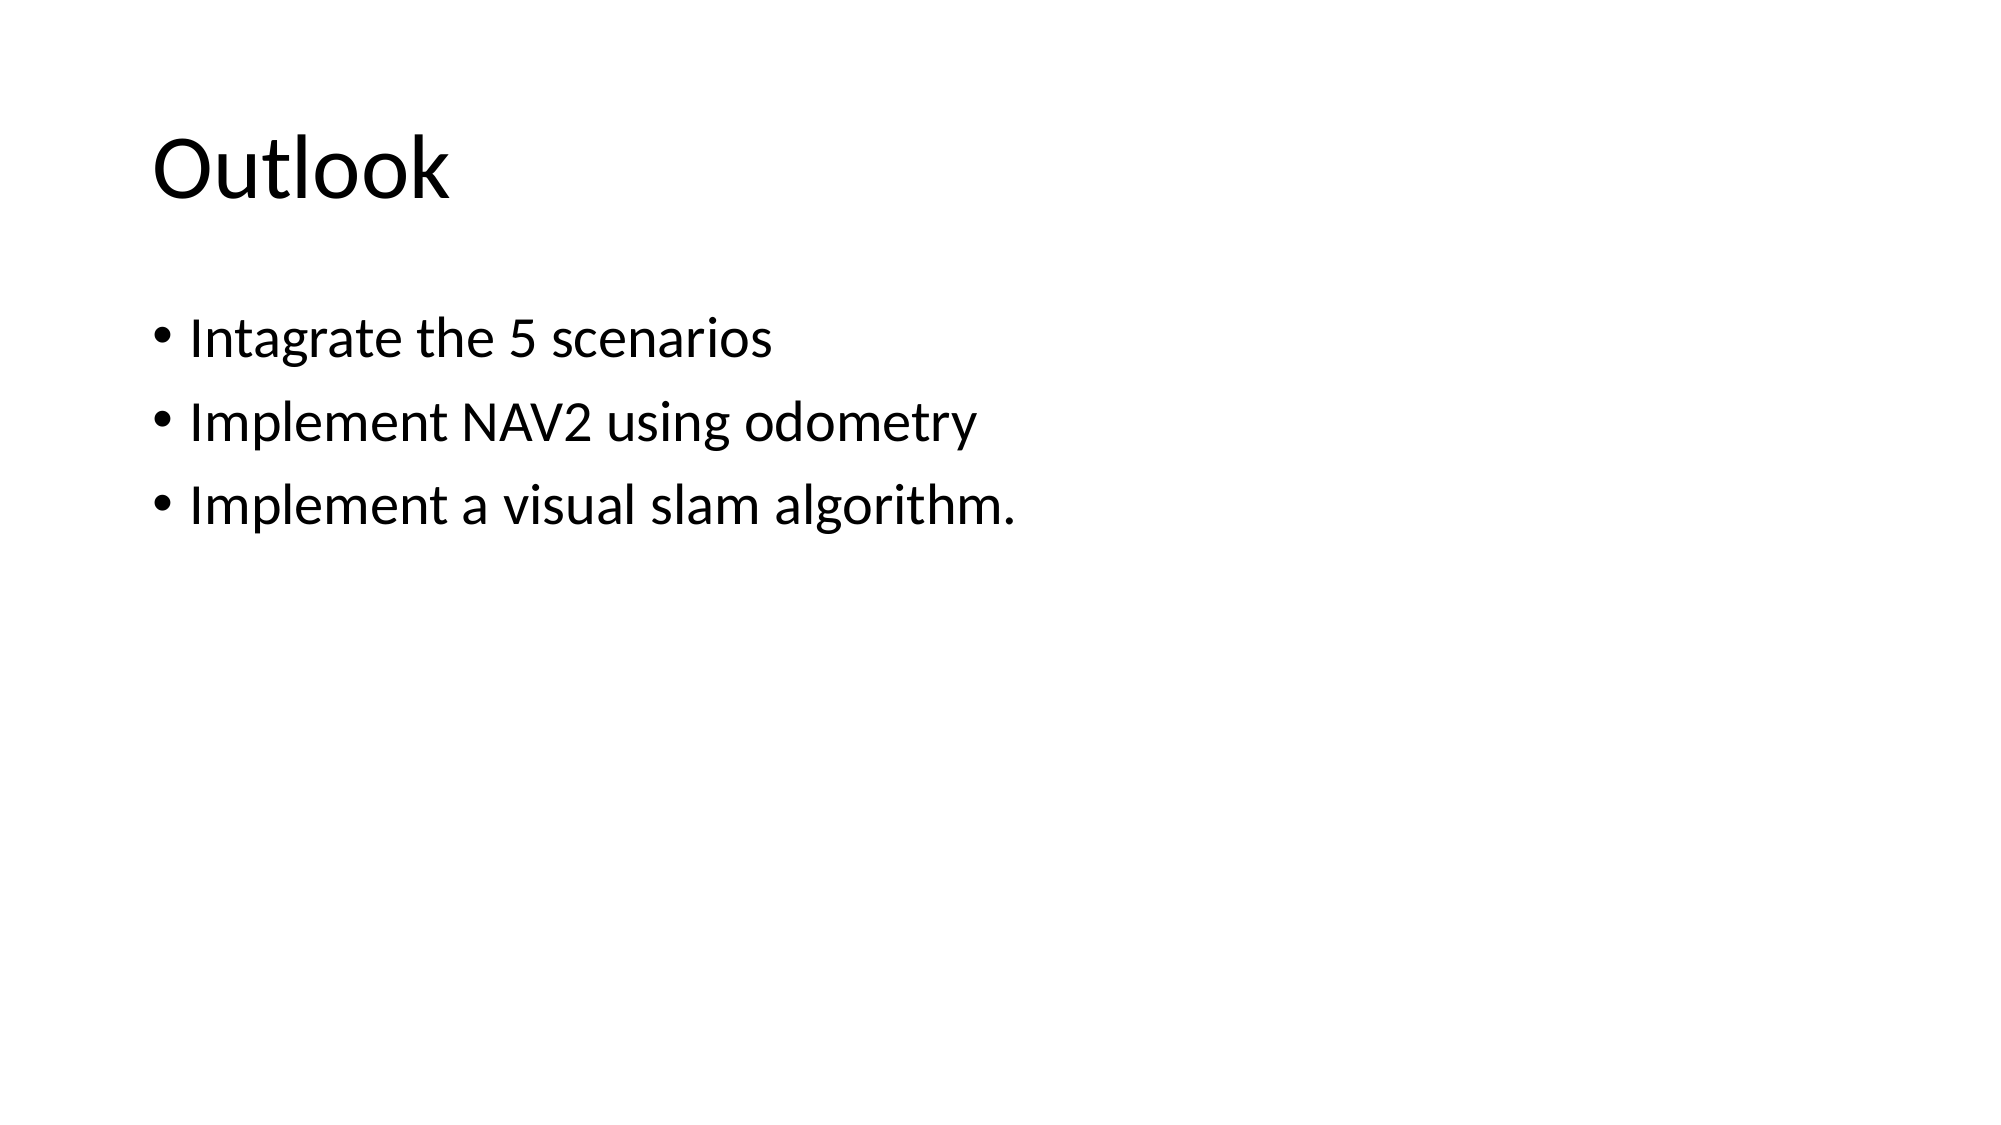

# Outlook
Intagrate the 5 scenarios
Implement NAV2 using odometry
Implement a visual slam algorithm.